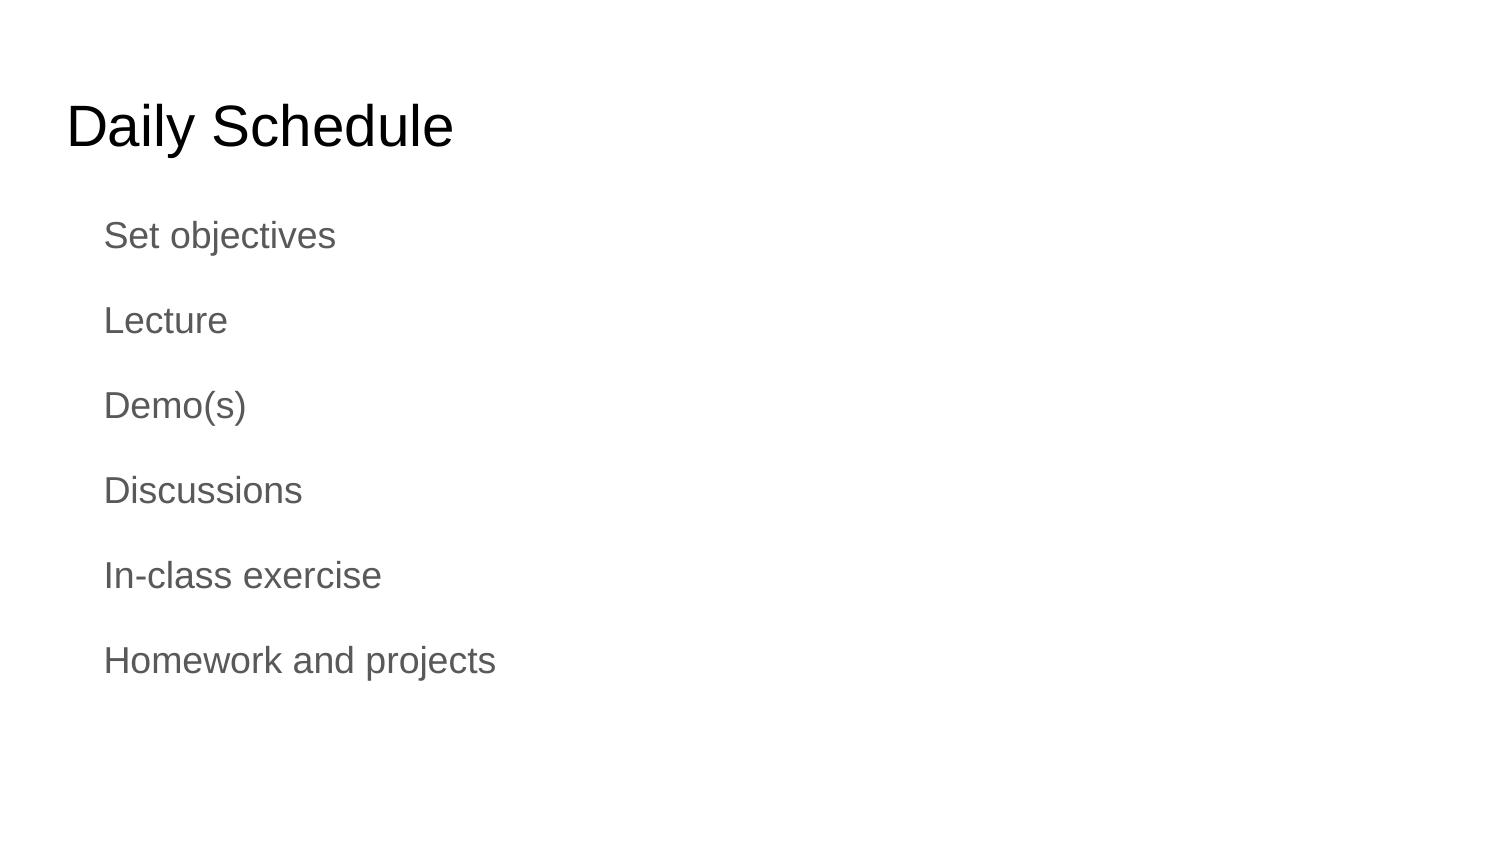

# Daily Schedule
Set objectives
Lecture
Demo(s)
Discussions
In-class exercise
Homework and projects